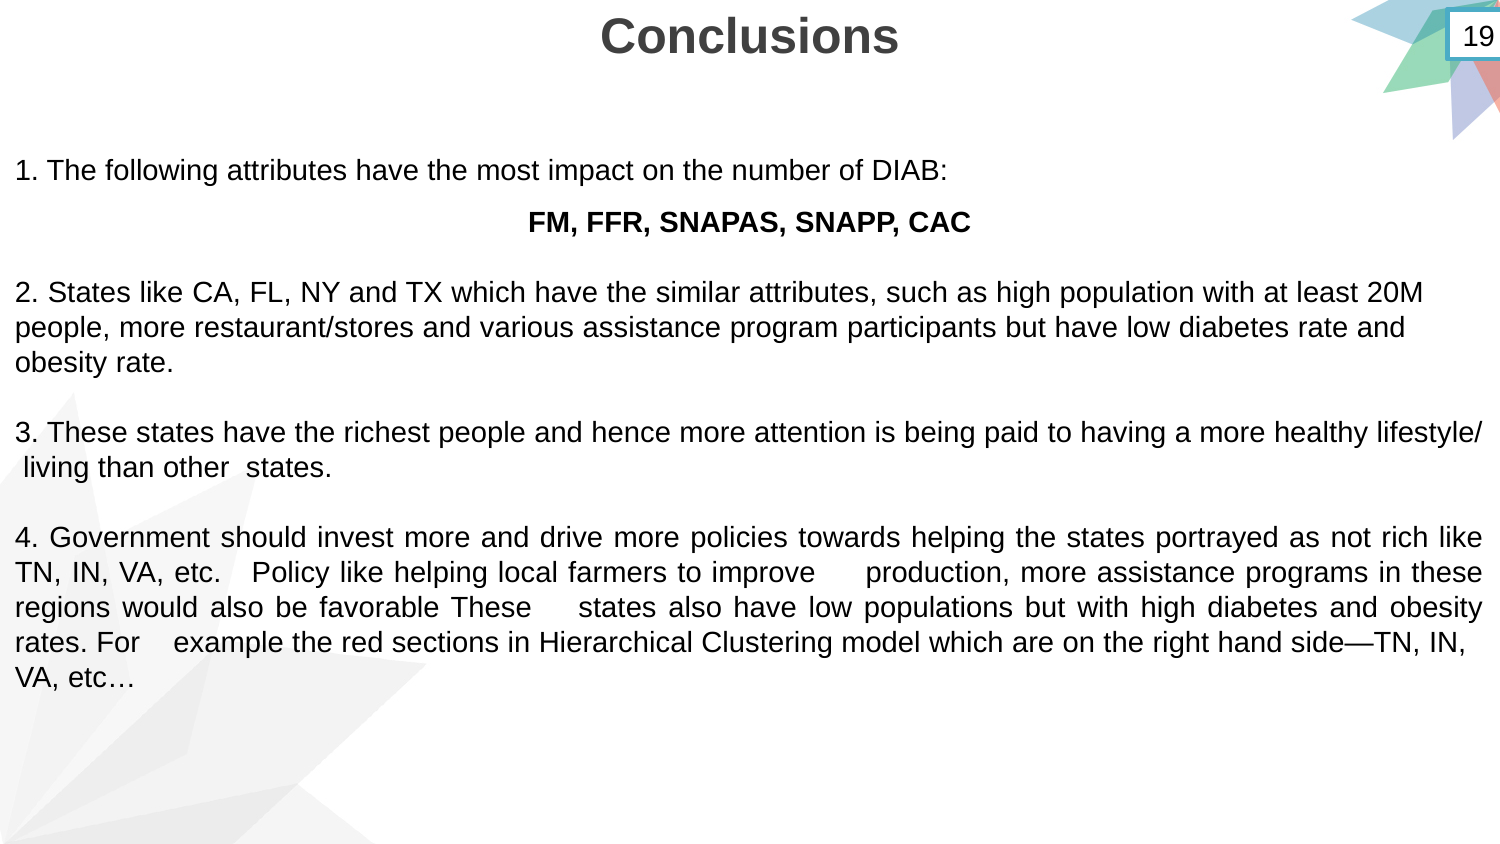

# Conclusions
1
19
1. The following attributes have the most impact on the number of DIAB:
FM, FFR, SNAPAS, SNAPP, CAC

2. States like CA, FL, NY and TX which have the similar attributes, such as high population with at least 20M        people, more restaurant/stores and various assistance program participants but have low diabetes rate and          obesity rate.

3. These states have the richest people and hence more attention is being paid to having a more healthy lifestyle/  living than other  states.

4. Government should invest more and drive more policies towards helping the states portrayed as not rich like TN, IN, VA, etc.   Policy like helping local farmers to improve     production, more assistance programs in these regions would also be favorable These    states also have low populations but with high diabetes and obesity rates. For    example the red sections in Hierarchical Clustering model which are on the right hand side—TN, IN,   VA, etc…